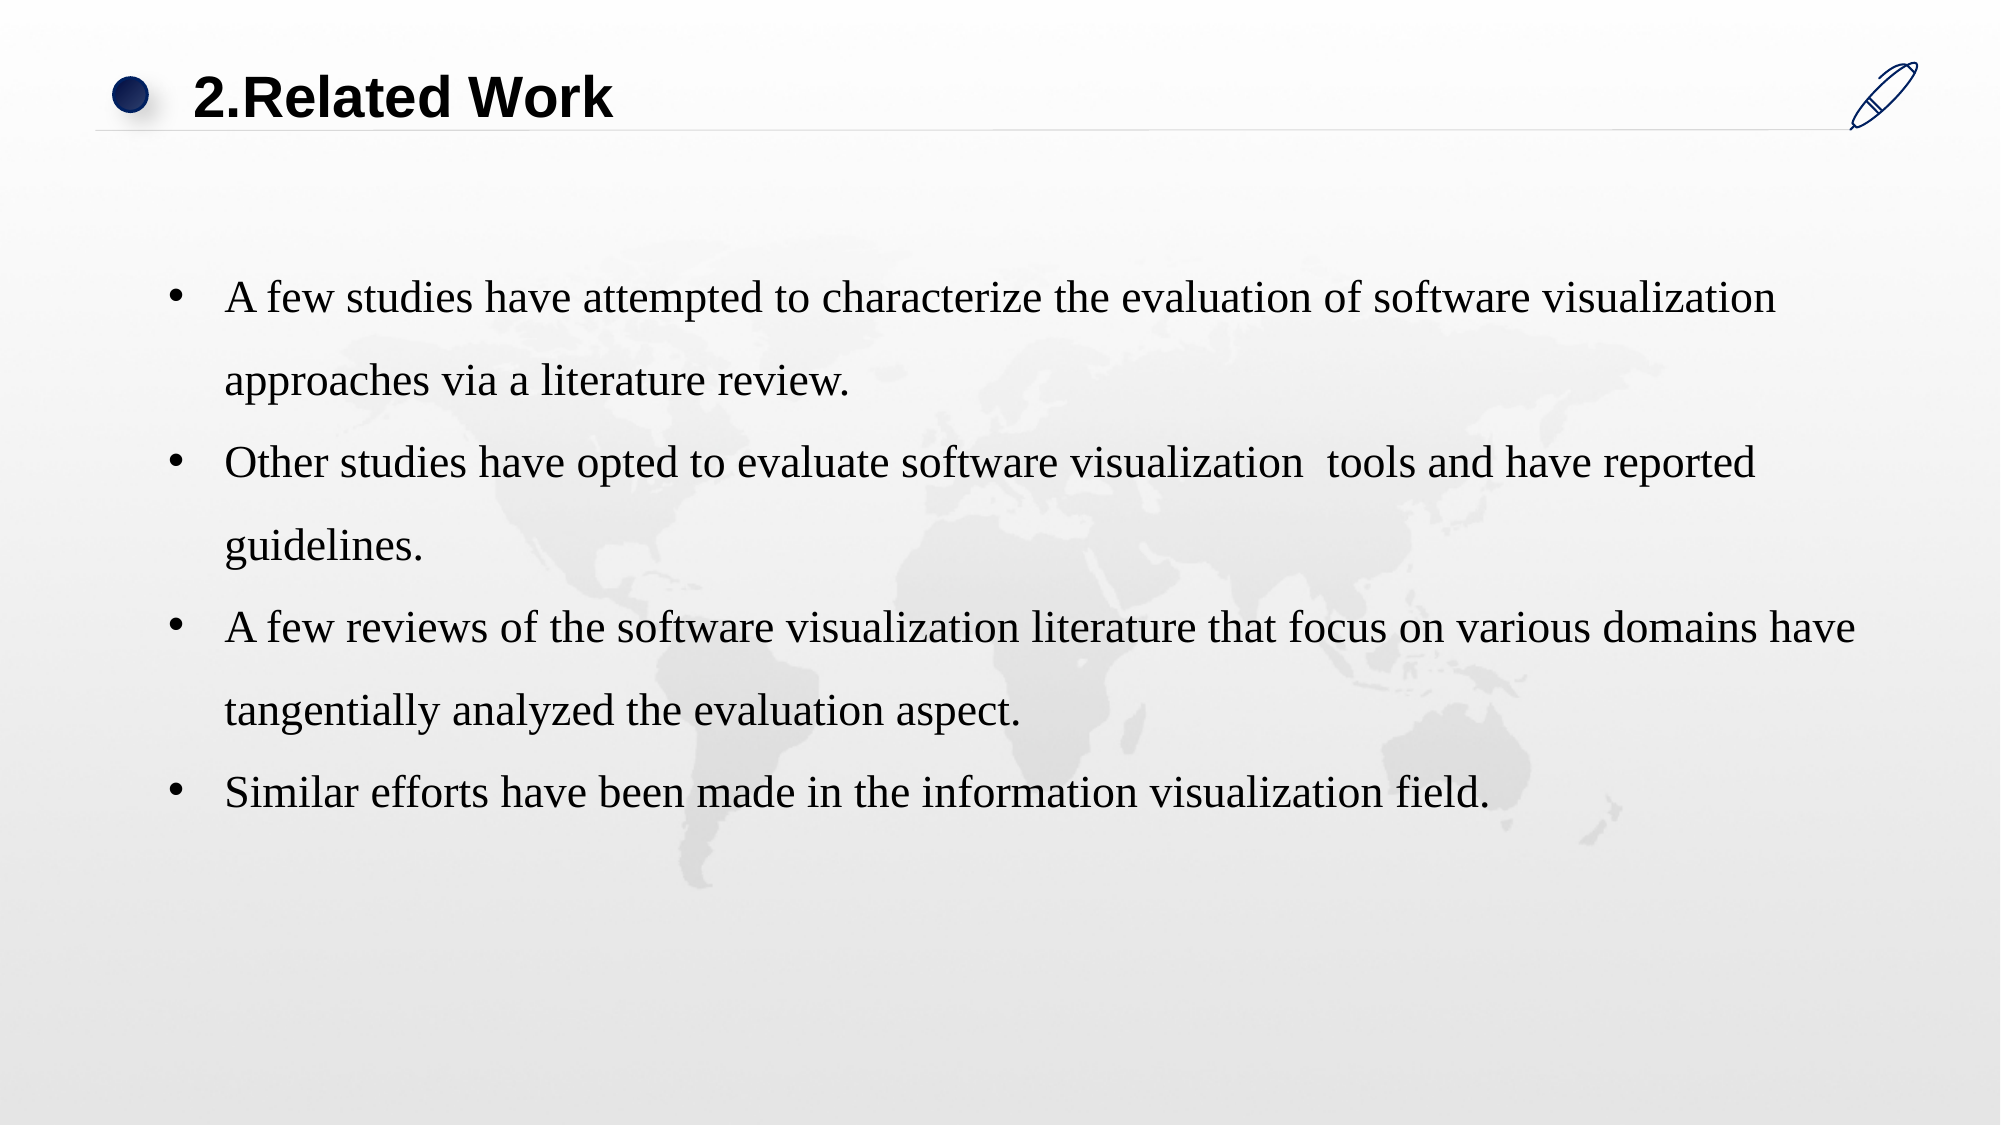

2.Related Work

A few studies have attempted to characterize the evaluation of software visualization approaches via a literature review.
Other studies have opted to evaluate software visualization  tools and have reported guidelines.
A few reviews of the software visualization literature that focus on various domains have tangentially analyzed the evaluation aspect.
Similar efforts have been made in the information visualization field.